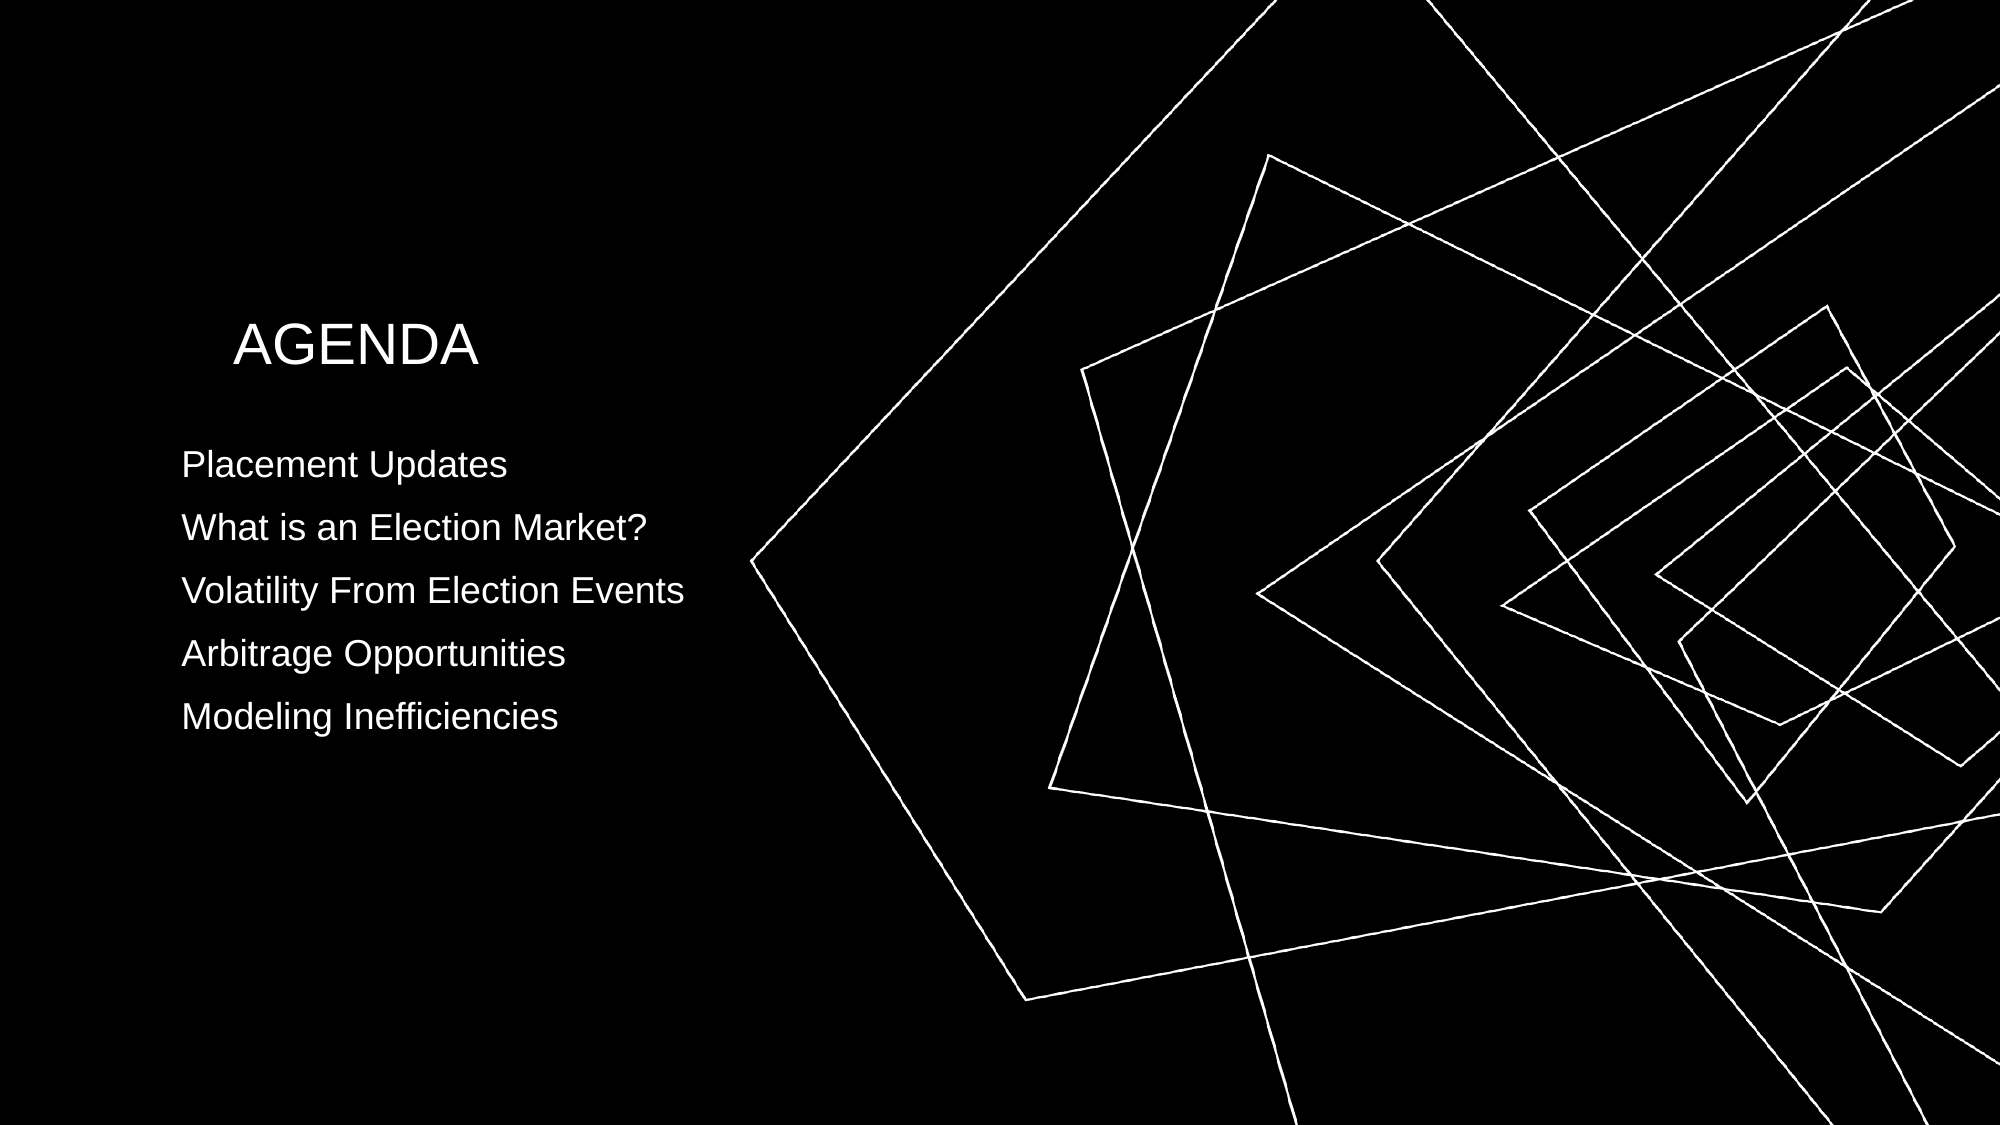

# AGENDA
Placement Updates
What is an Election Market?
Volatility From Election Events
Arbitrage Opportunities
Modeling Inefficiencies